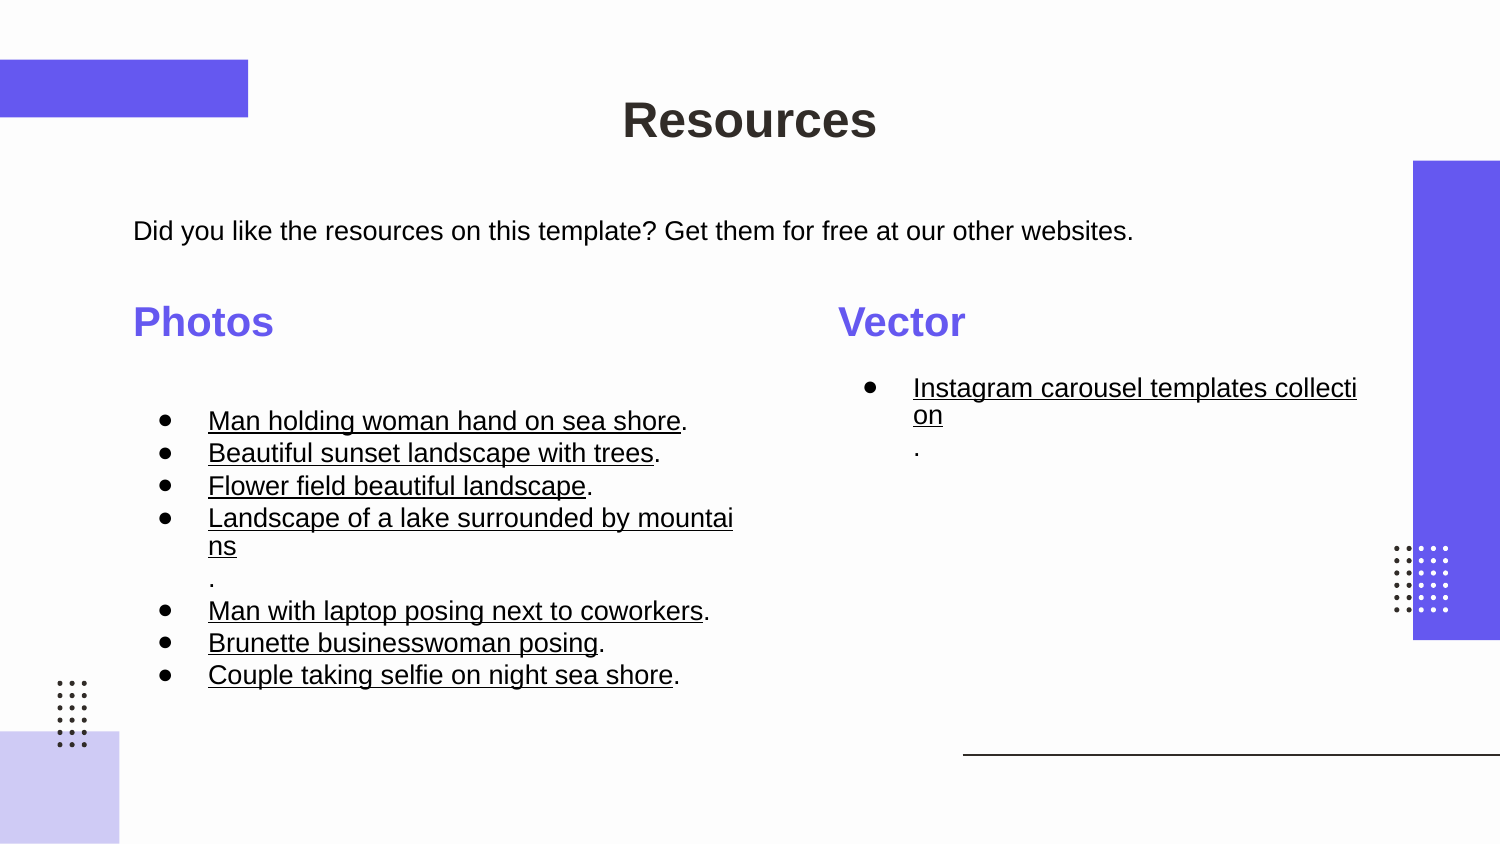

# Resources
Did you like the resources on this template? Get them for free at our other websites.
Photos
Vector
Man holding woman hand on sea shore.
Beautiful sunset landscape with trees.
Flower field beautiful landscape.
Landscape of a lake surrounded by mountains.
Man with laptop posing next to coworkers.
Brunette businesswoman posing.
Couple taking selfie on night sea shore.
Instagram carousel templates collection.